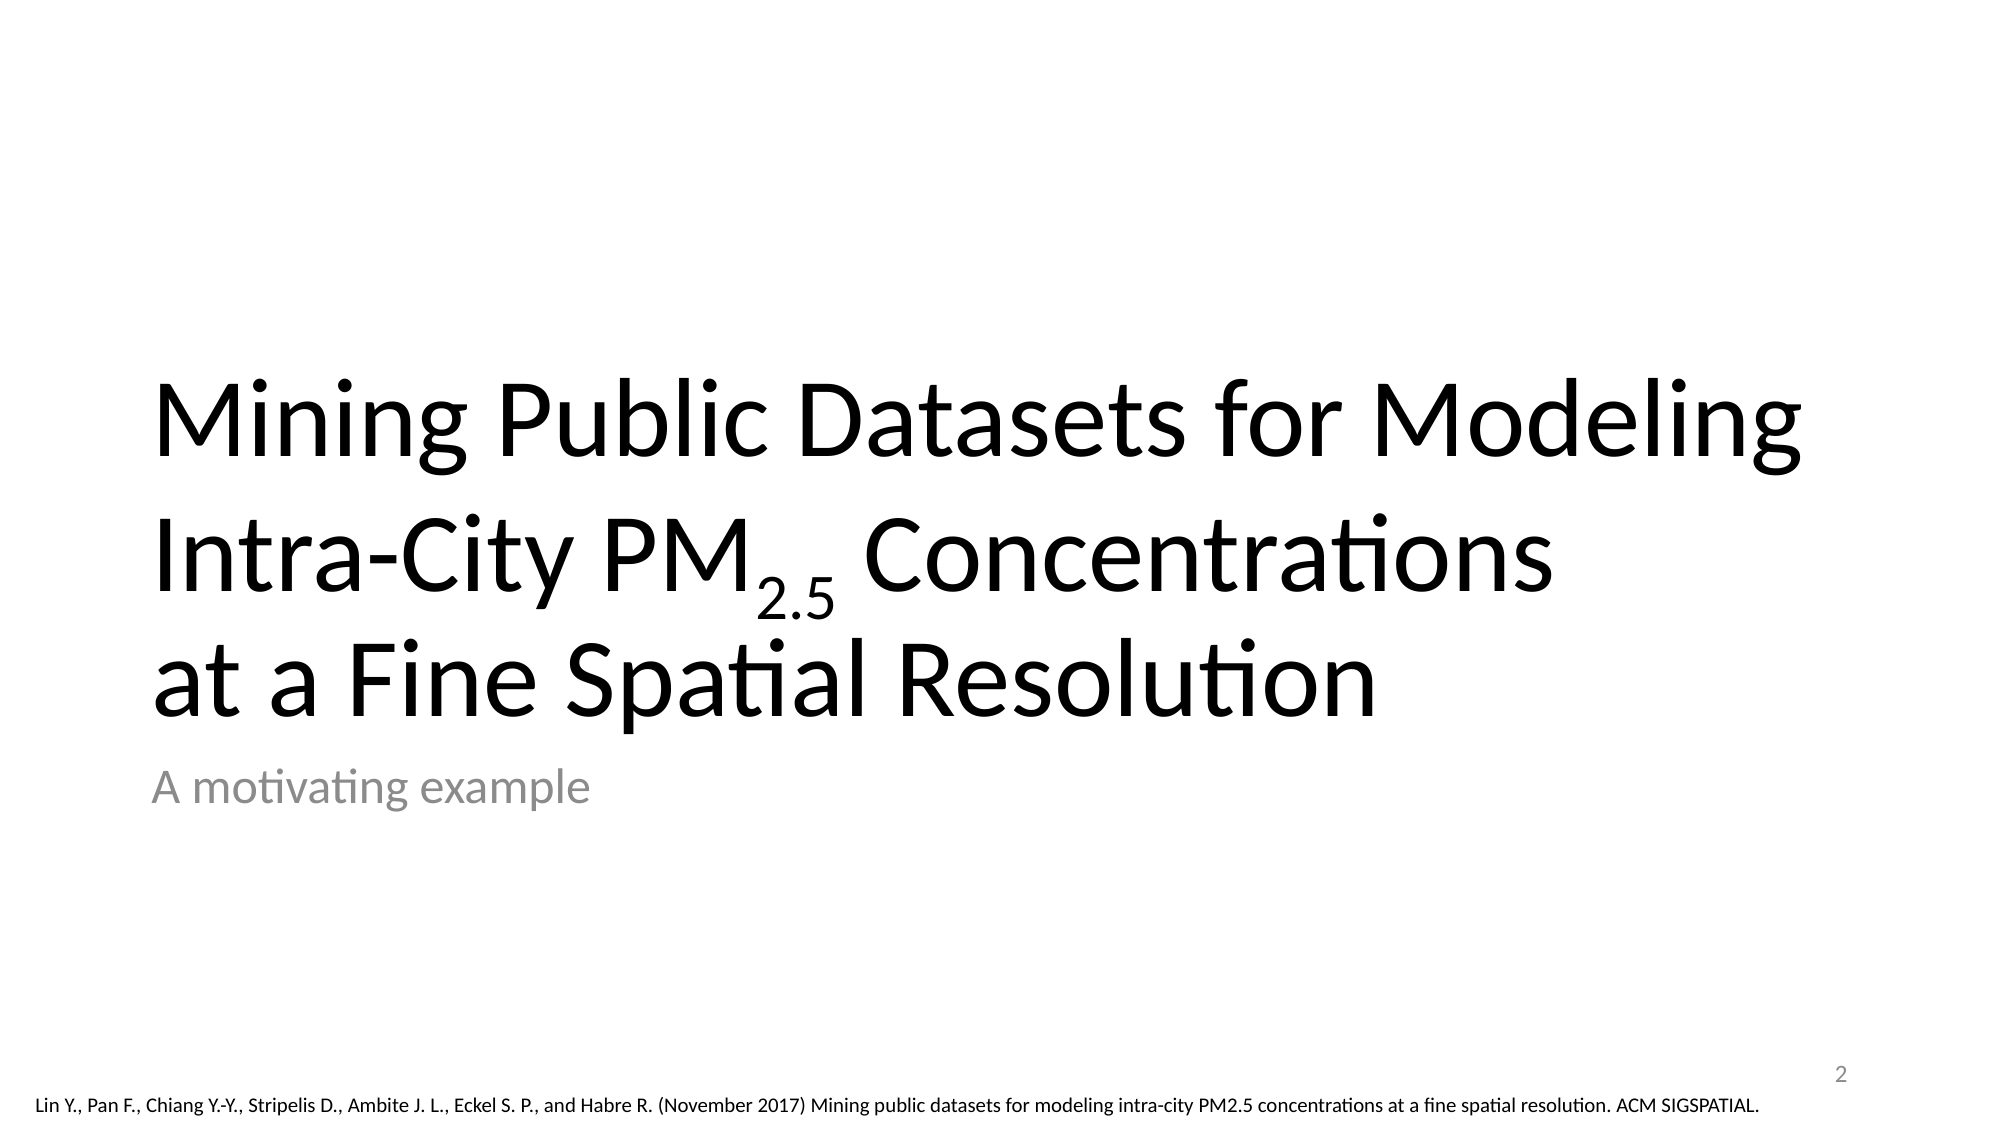

# Mining Public Datasets for Modeling Intra-City PM2.5 Concentrations at a Fine Spatial Resolution
A motivating example
2
Lin Y., Pan F., Chiang Y.-Y., Stripelis D., Ambite J. L., Eckel S. P., and Habre R. (November 2017) Mining public datasets for modeling intra-city PM2.5 concentrations at a fine spatial resolution. ACM SIGSPATIAL.